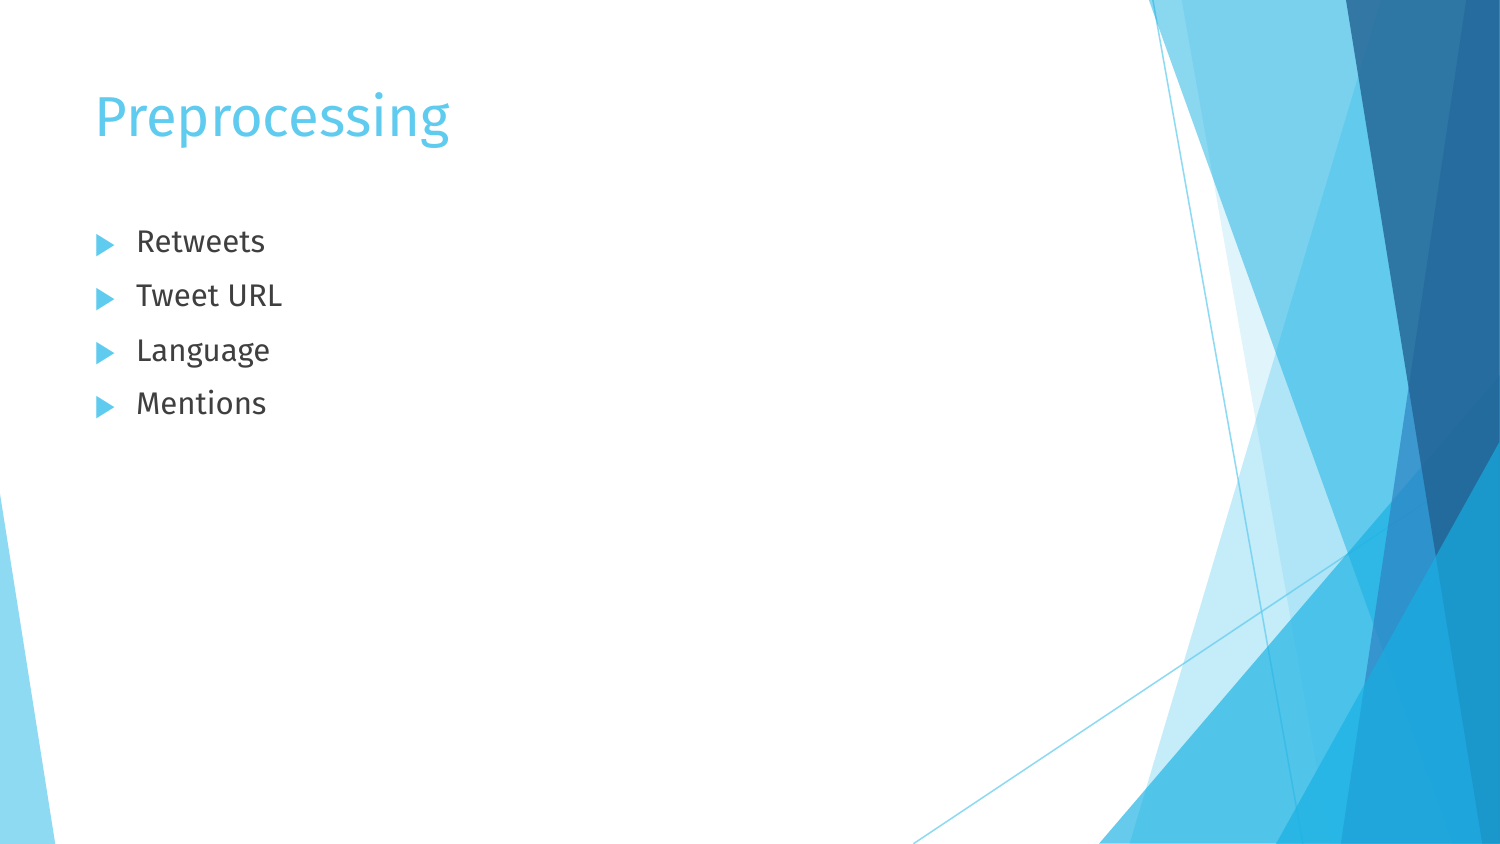

# Preprocessing
Retweets
Tweet URL
Language
Mentions